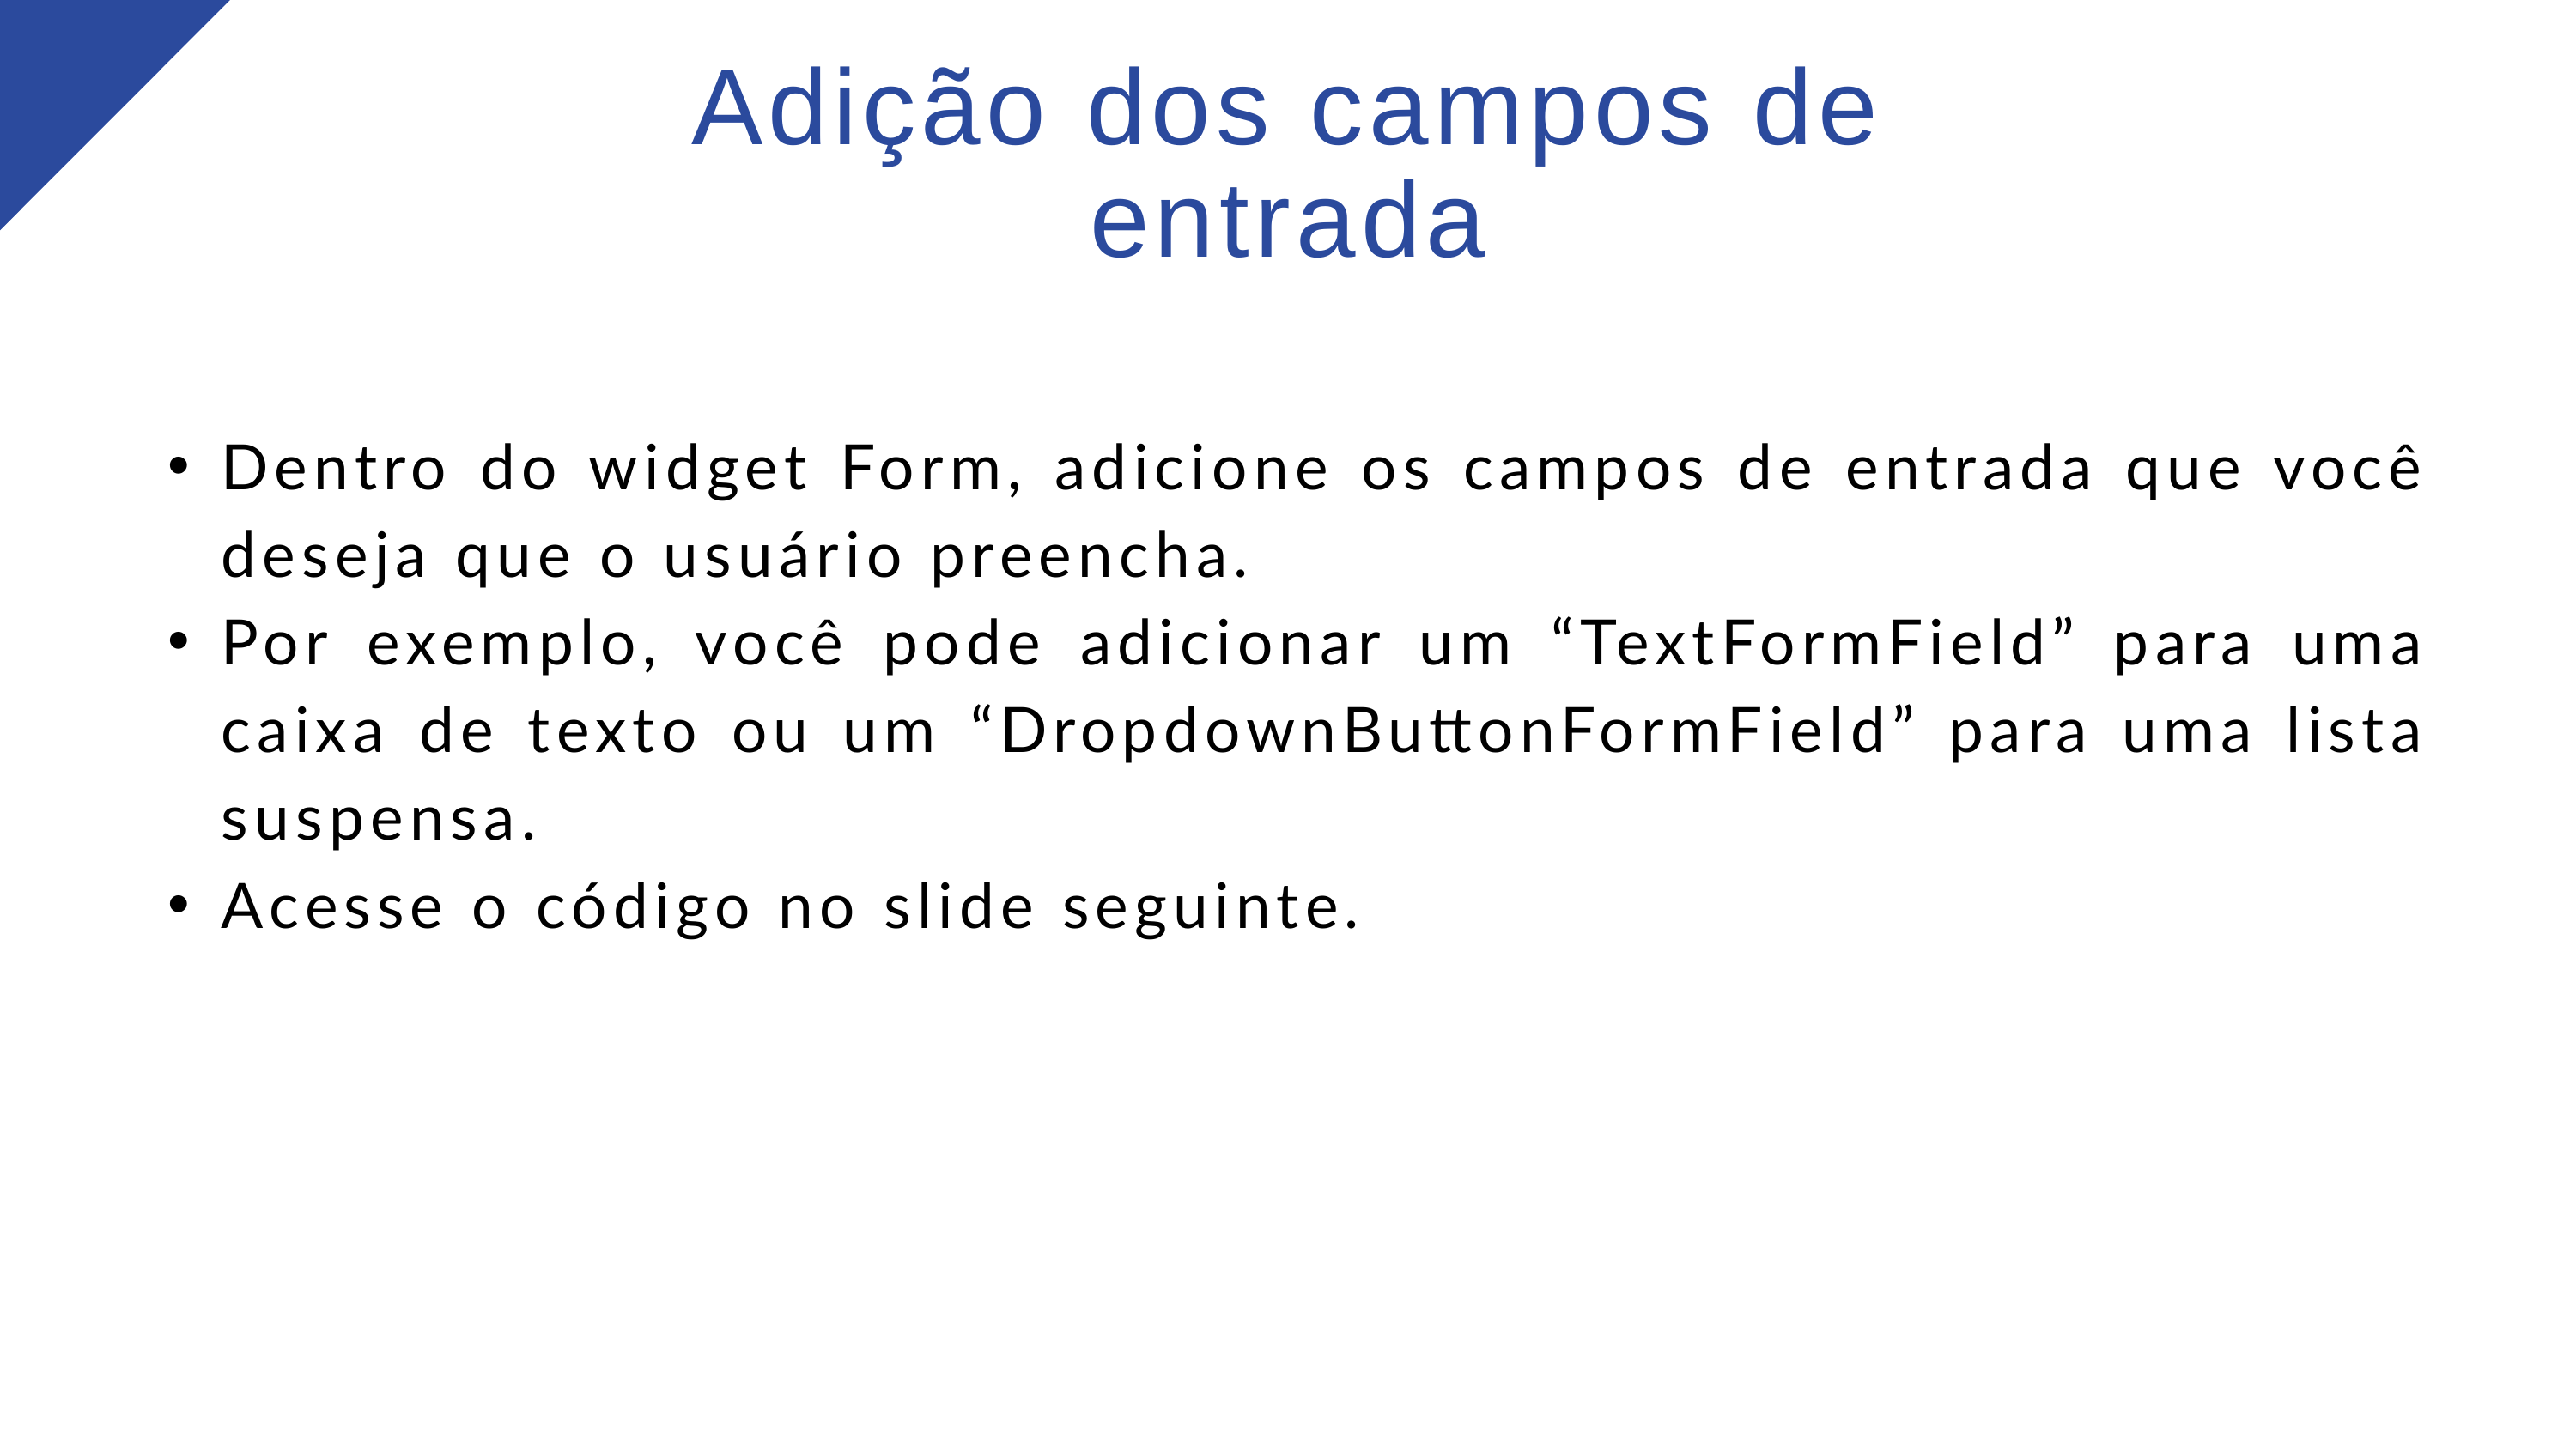

Adição dos campos de entrada
Dentro do widget Form, adicione os campos de entrada que você deseja que o usuário preencha.
Por exemplo, você pode adicionar um “TextFormField” para uma caixa de texto ou um “DropdownButtonFormField” para uma lista suspensa.
Acesse o código no slide seguinte.